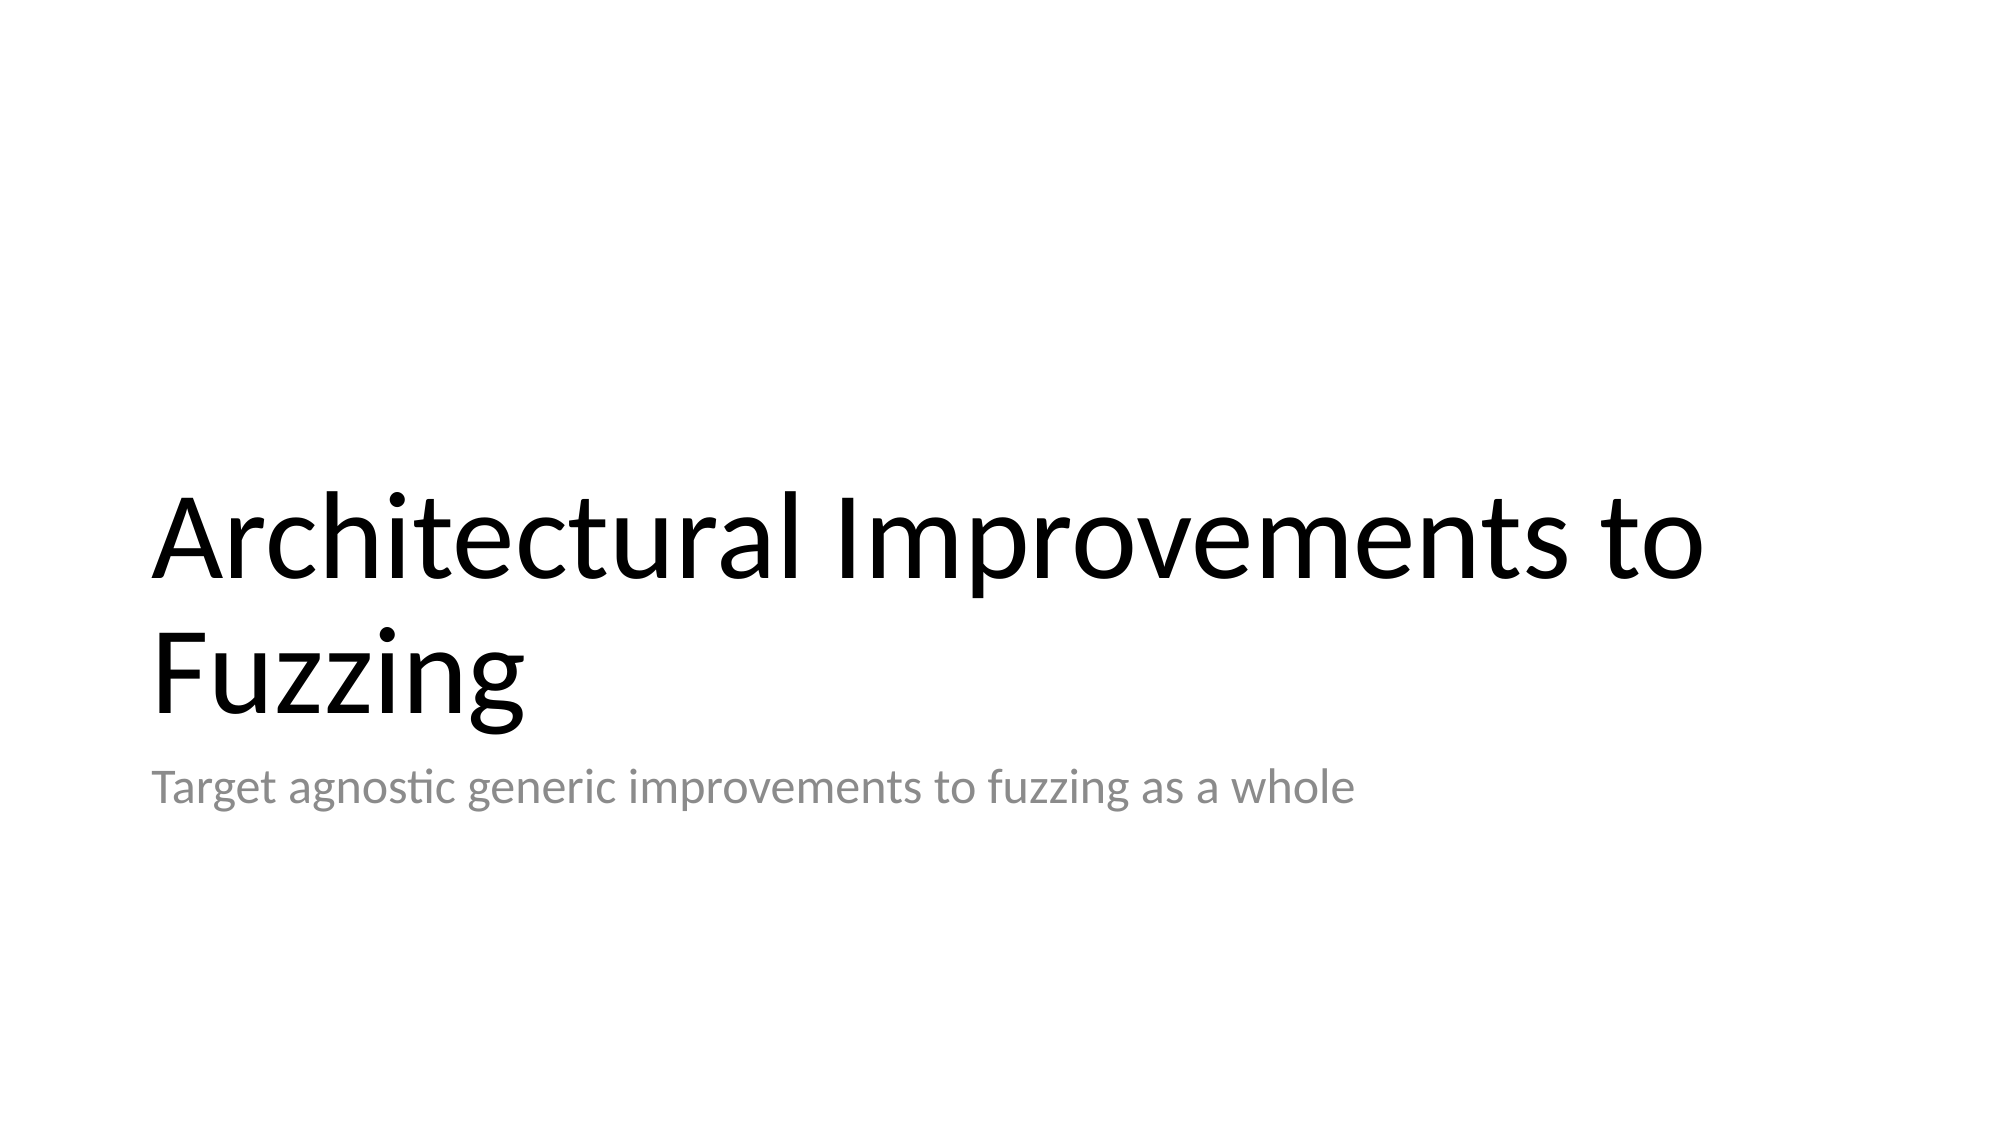

# Architectural Improvements to Fuzzing
Target agnostic generic improvements to fuzzing as a whole